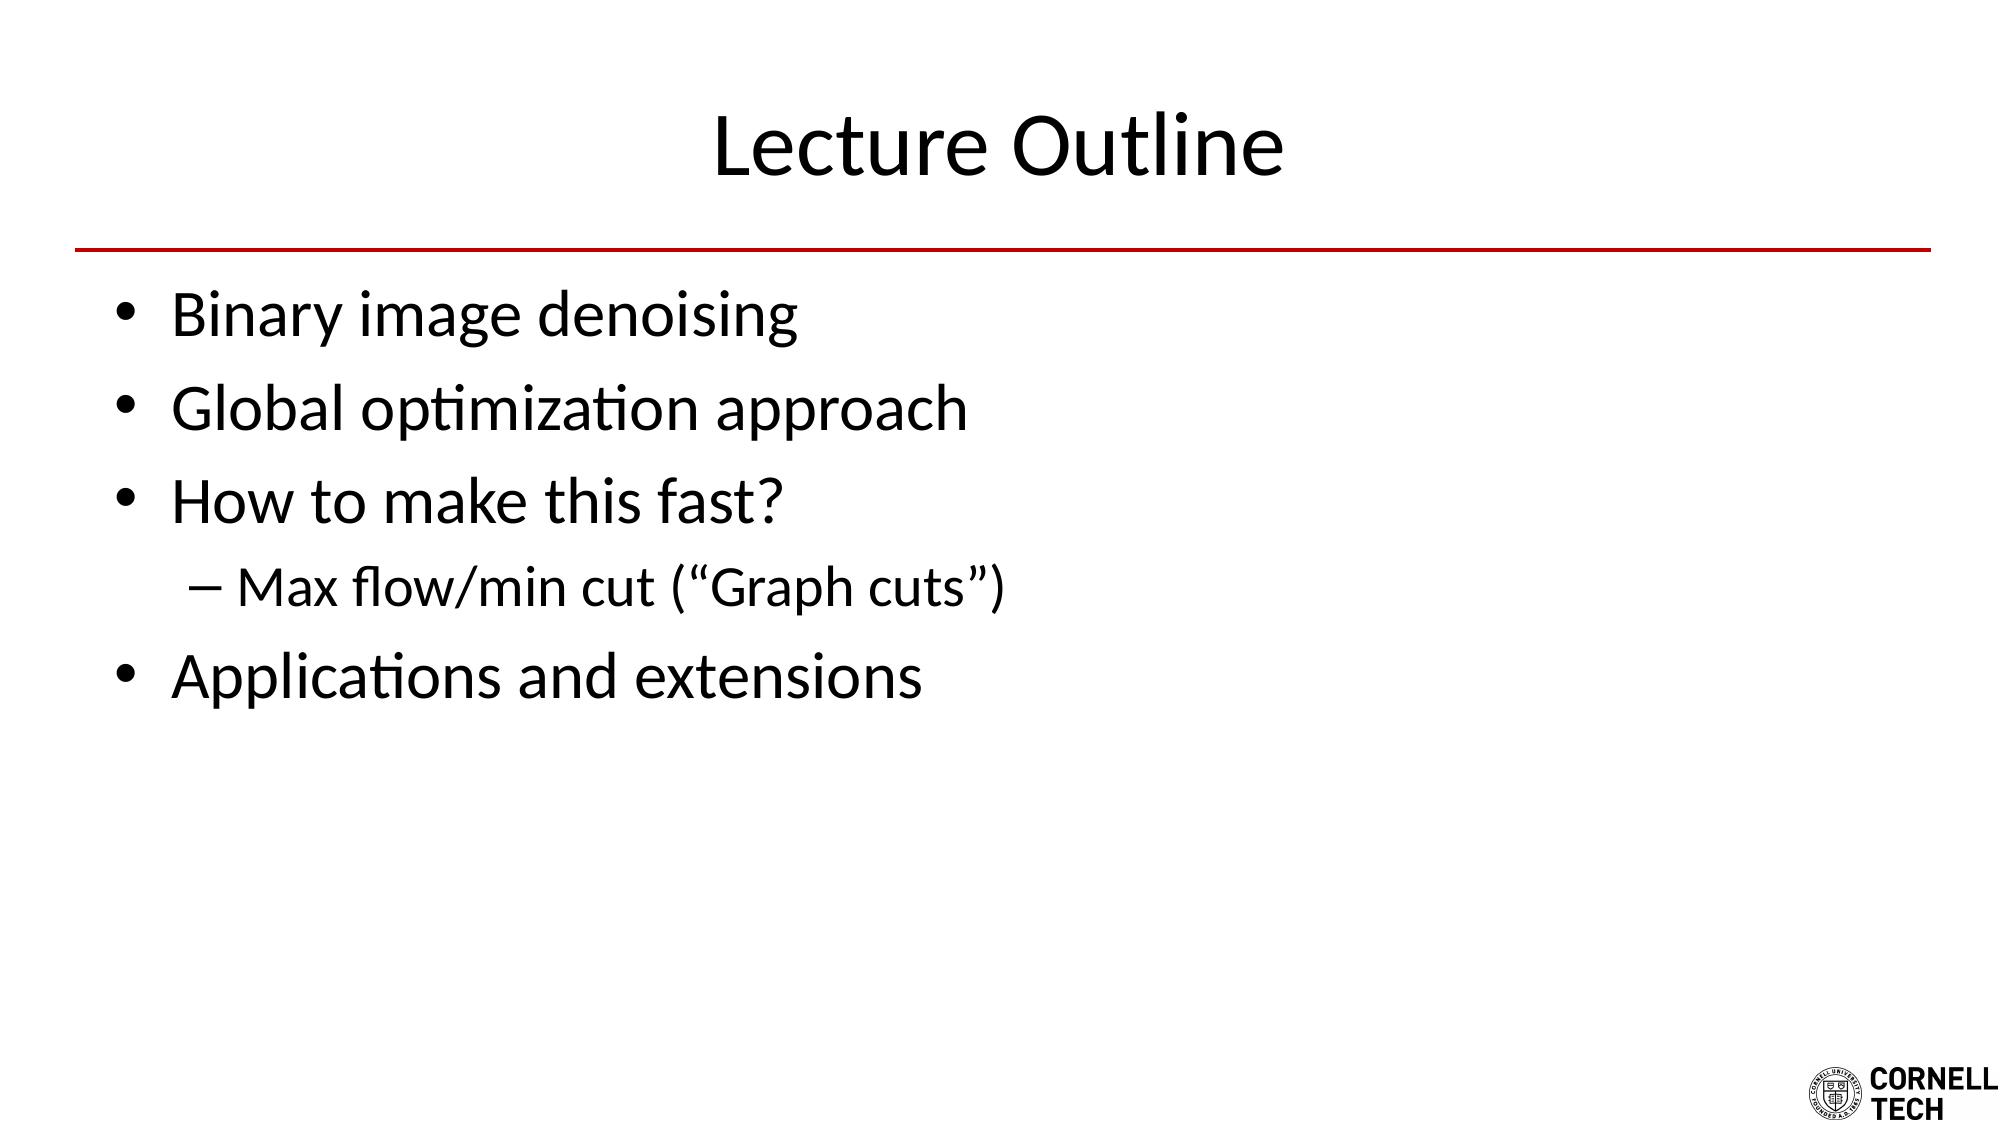

# Lecture Outline
Binary image denoising
Global optimization approach
How to make this fast?
Max flow/min cut (“Graph cuts”)
Applications and extensions